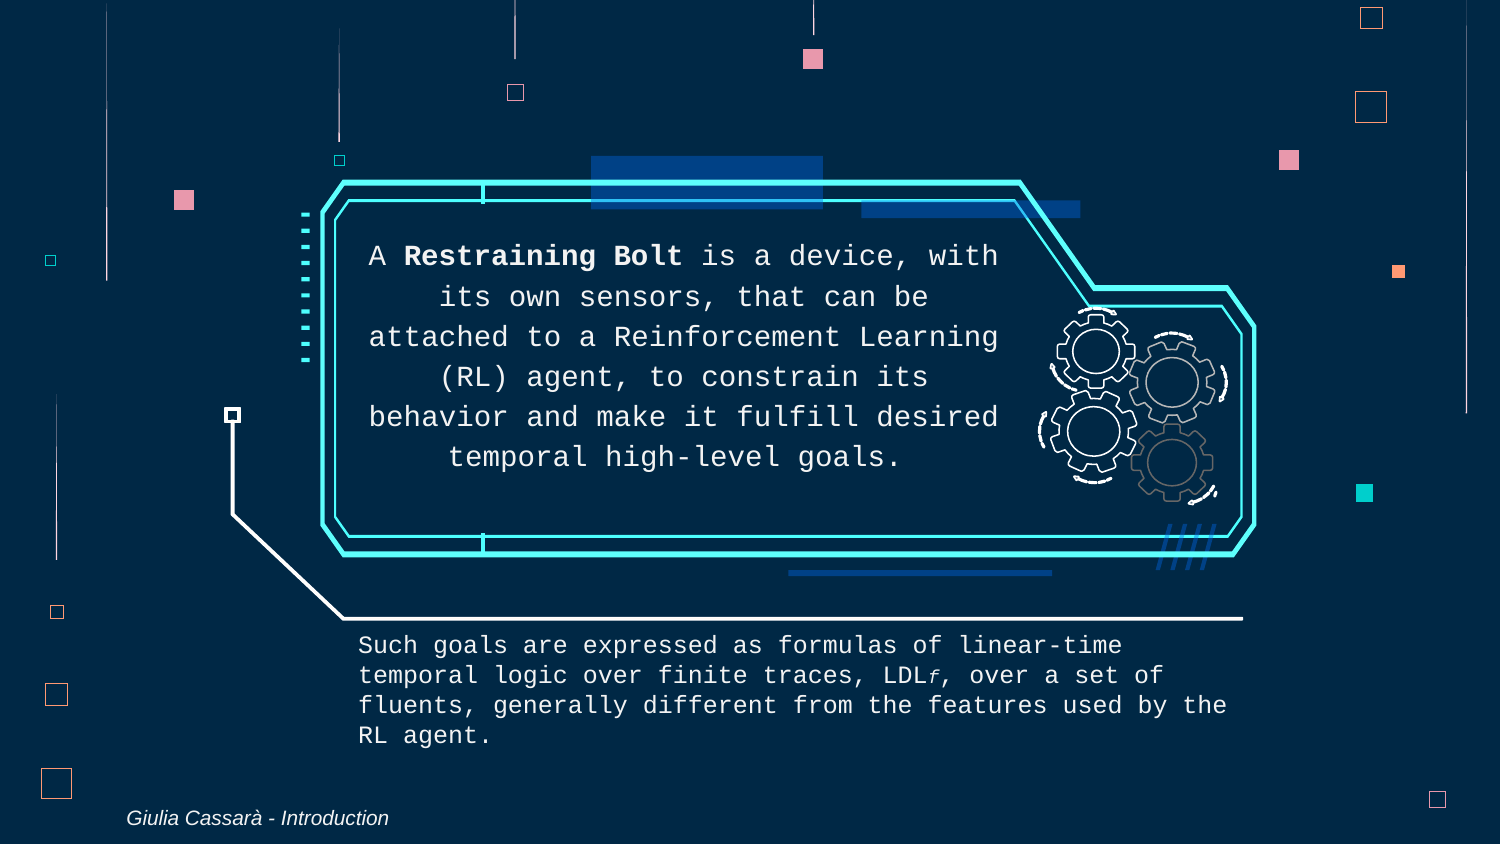

A Restraining Bolt is a device, with its own sensors, that can be attached to a Reinforcement Learning (RL) agent, to constrain its behavior and make it fulfill desired temporal high-level goals.

Such goals are expressed as formulas of linear-time temporal logic over finite traces, LDLf, over a set of fluents, generally different from the features used by the RL agent.
Giulia Cassarà - Introduction